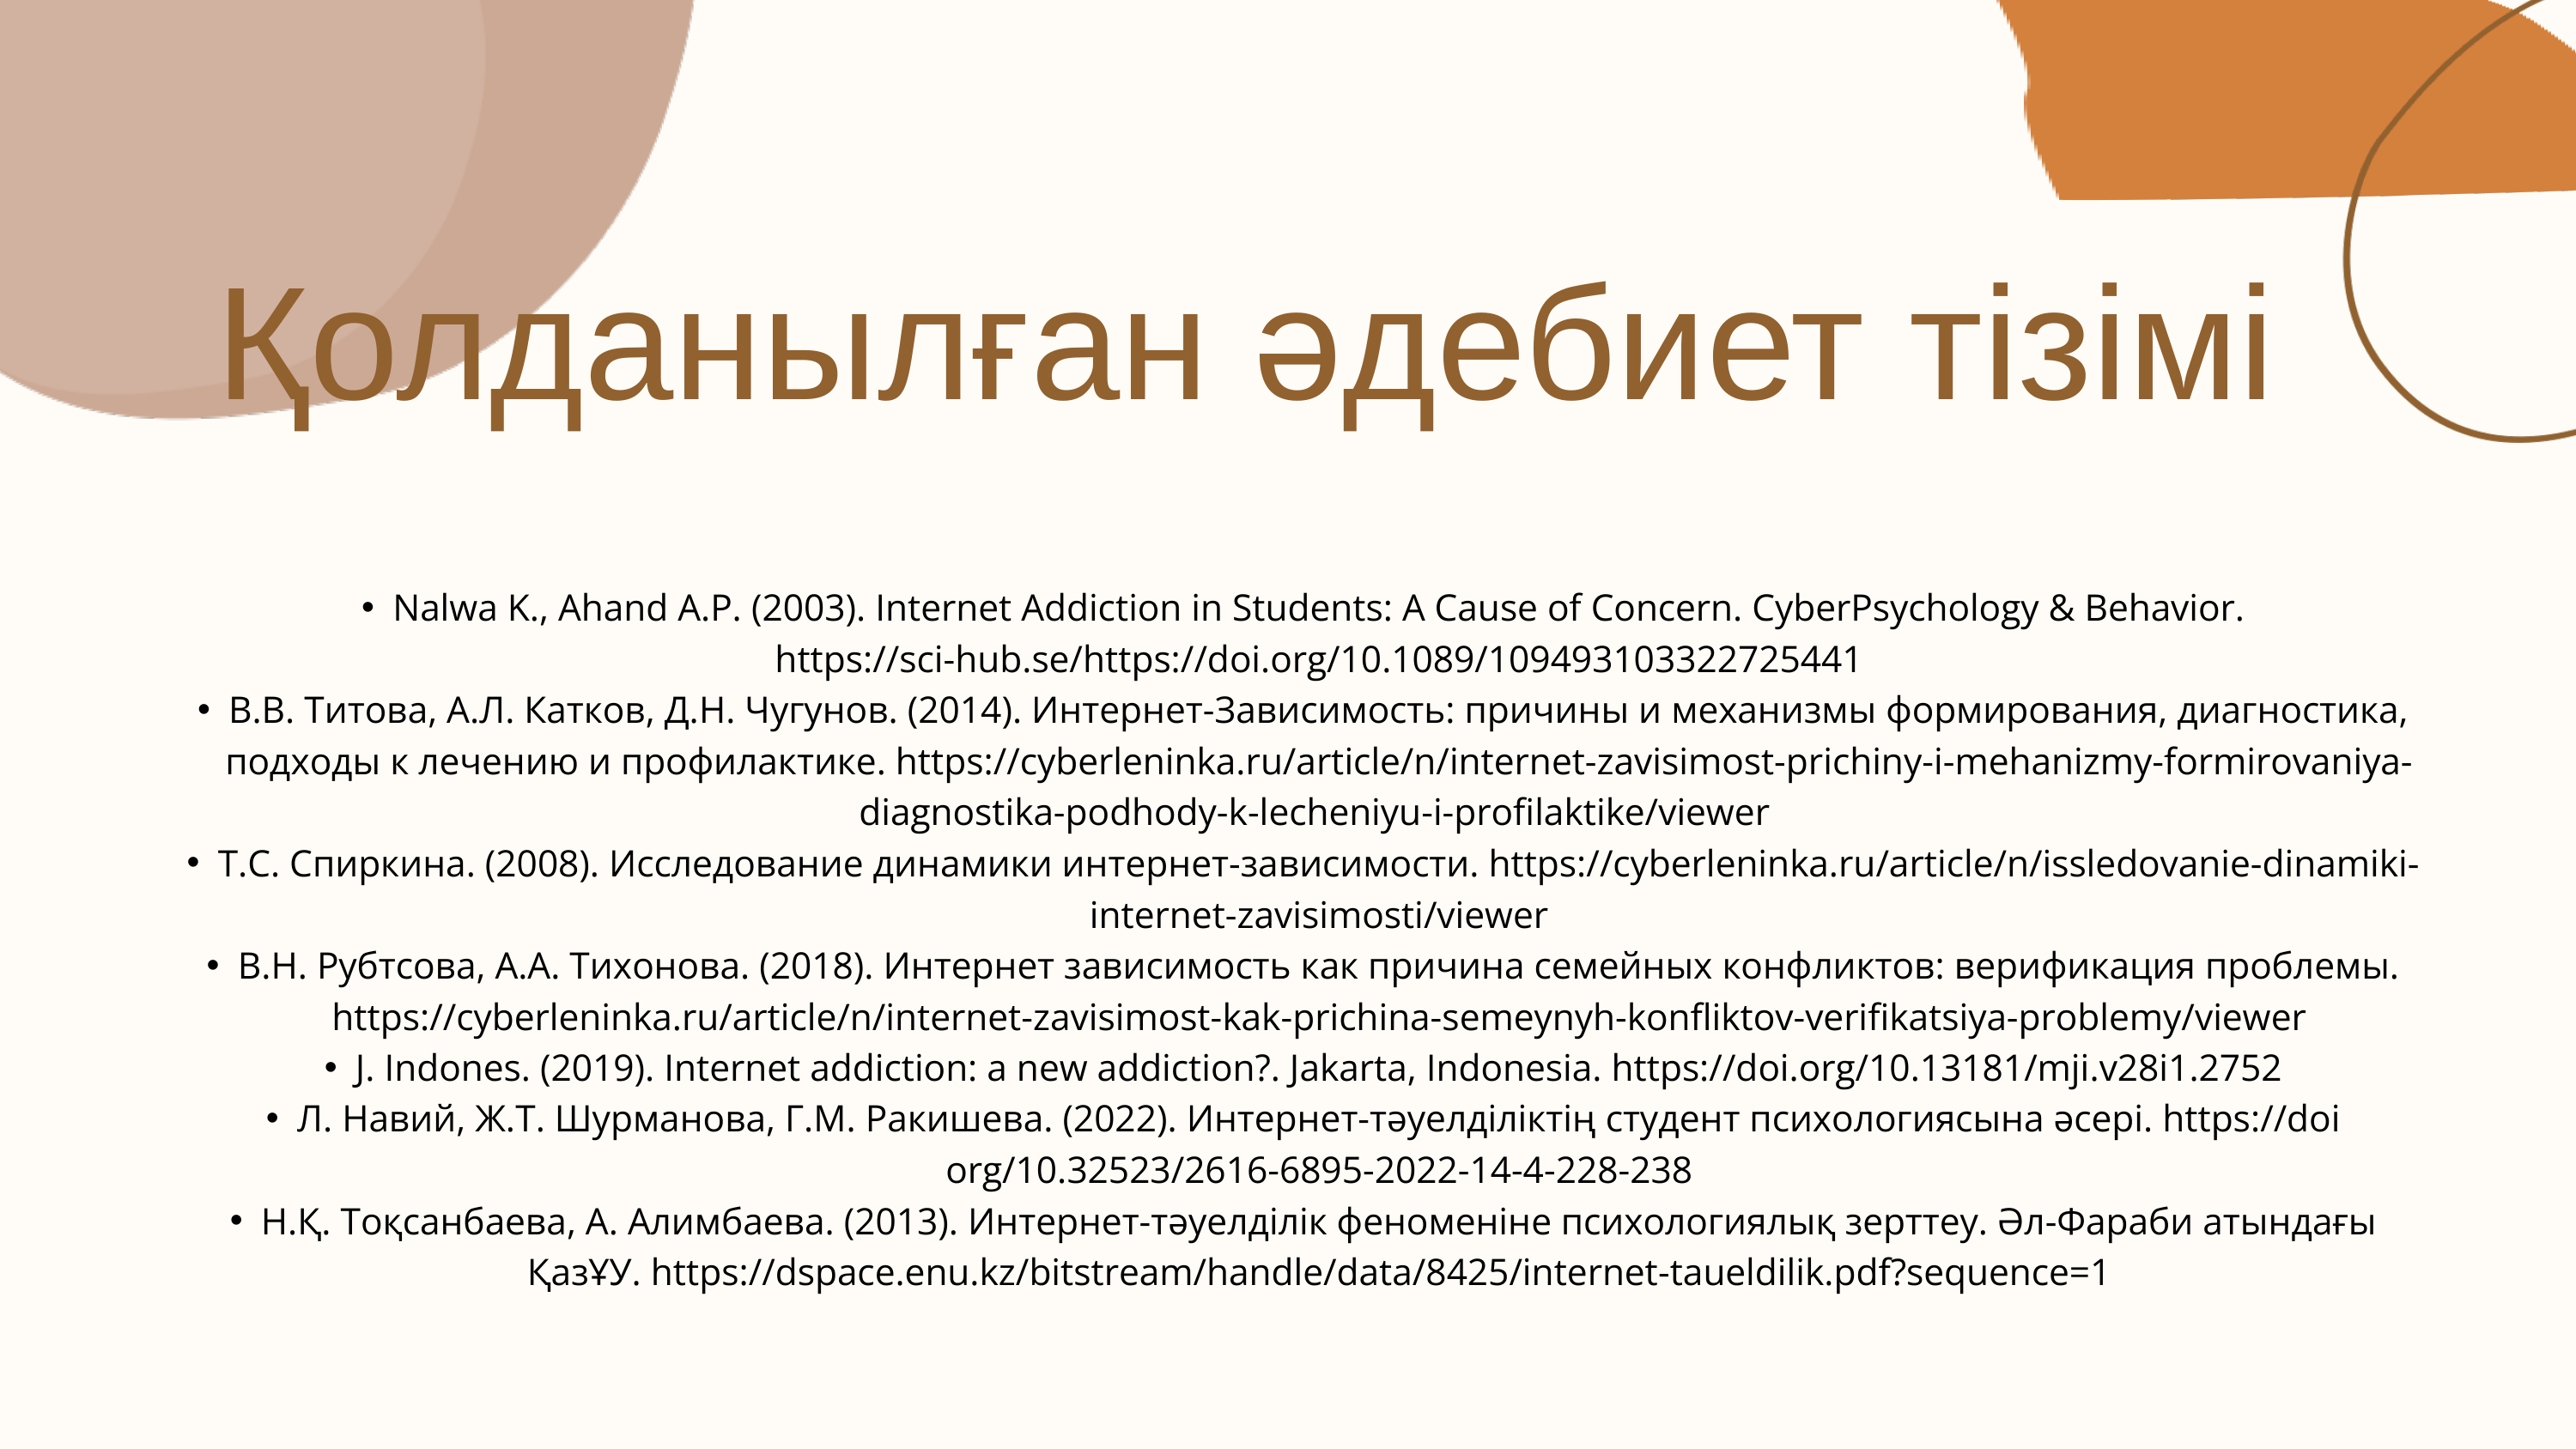

Қолданылған әдебиет тізімі

Nalwa K., Ahand A.P. (2003). Internet Addiction in Students: A Cause of Concern. CyberPsychology & Behavior. https://sci-hub.se/https://doi.org/10.1089/109493103322725441
В.В. Титова, А.Л. Катков, Д.Н. Чугунов. (2014). Интернет-Зависимость: причины и механизмы формирования, диагностика, подходы к лечению и профилактике. https://cyberleninka.ru/article/n/internet-zavisimost-prichiny-i-mehanizmy-formirovaniya-diagnostika-podhody-k-lecheniyu-i-profilaktike/viewer
Т.С. Спиркина. (2008). Исследование динамики интернет-зависимости. https://cyberleninka.ru/article/n/issledovanie-dinamiki-internet-zavisimosti/viewer
В.Н. Рубтсова, А.А. Тихонова. (2018). Интернет зависимость как причина семейных конфликтов: верификация проблемы. https://cyberleninka.ru/article/n/internet-zavisimost-kak-prichina-semeynyh-konfliktov-verifikatsiya-problemy/viewer
J. Indones. (2019). Internet addiction: a new addiction?. Jakarta, Indonesia. https://doi.org/10.13181/mji.v28i1.2752
Л. Навий, Ж.Т. Шурманова, Г.М. Ракишева. (2022). Интернет-тәуелділіктің студент психологиясына әсері. https://doi org/10.32523/2616-6895-2022-14-4-228-238
Н.Қ. Тоқсанбаева, А. Алимбаева. (2013). Интернет-тәуелділік феноменіне психологиялық зерттеу. Әл-Фараби атындағы ҚазҰУ. https://dspace.enu.kz/bitstream/handle/data/8425/internet-taueldilik.pdf?sequence=1